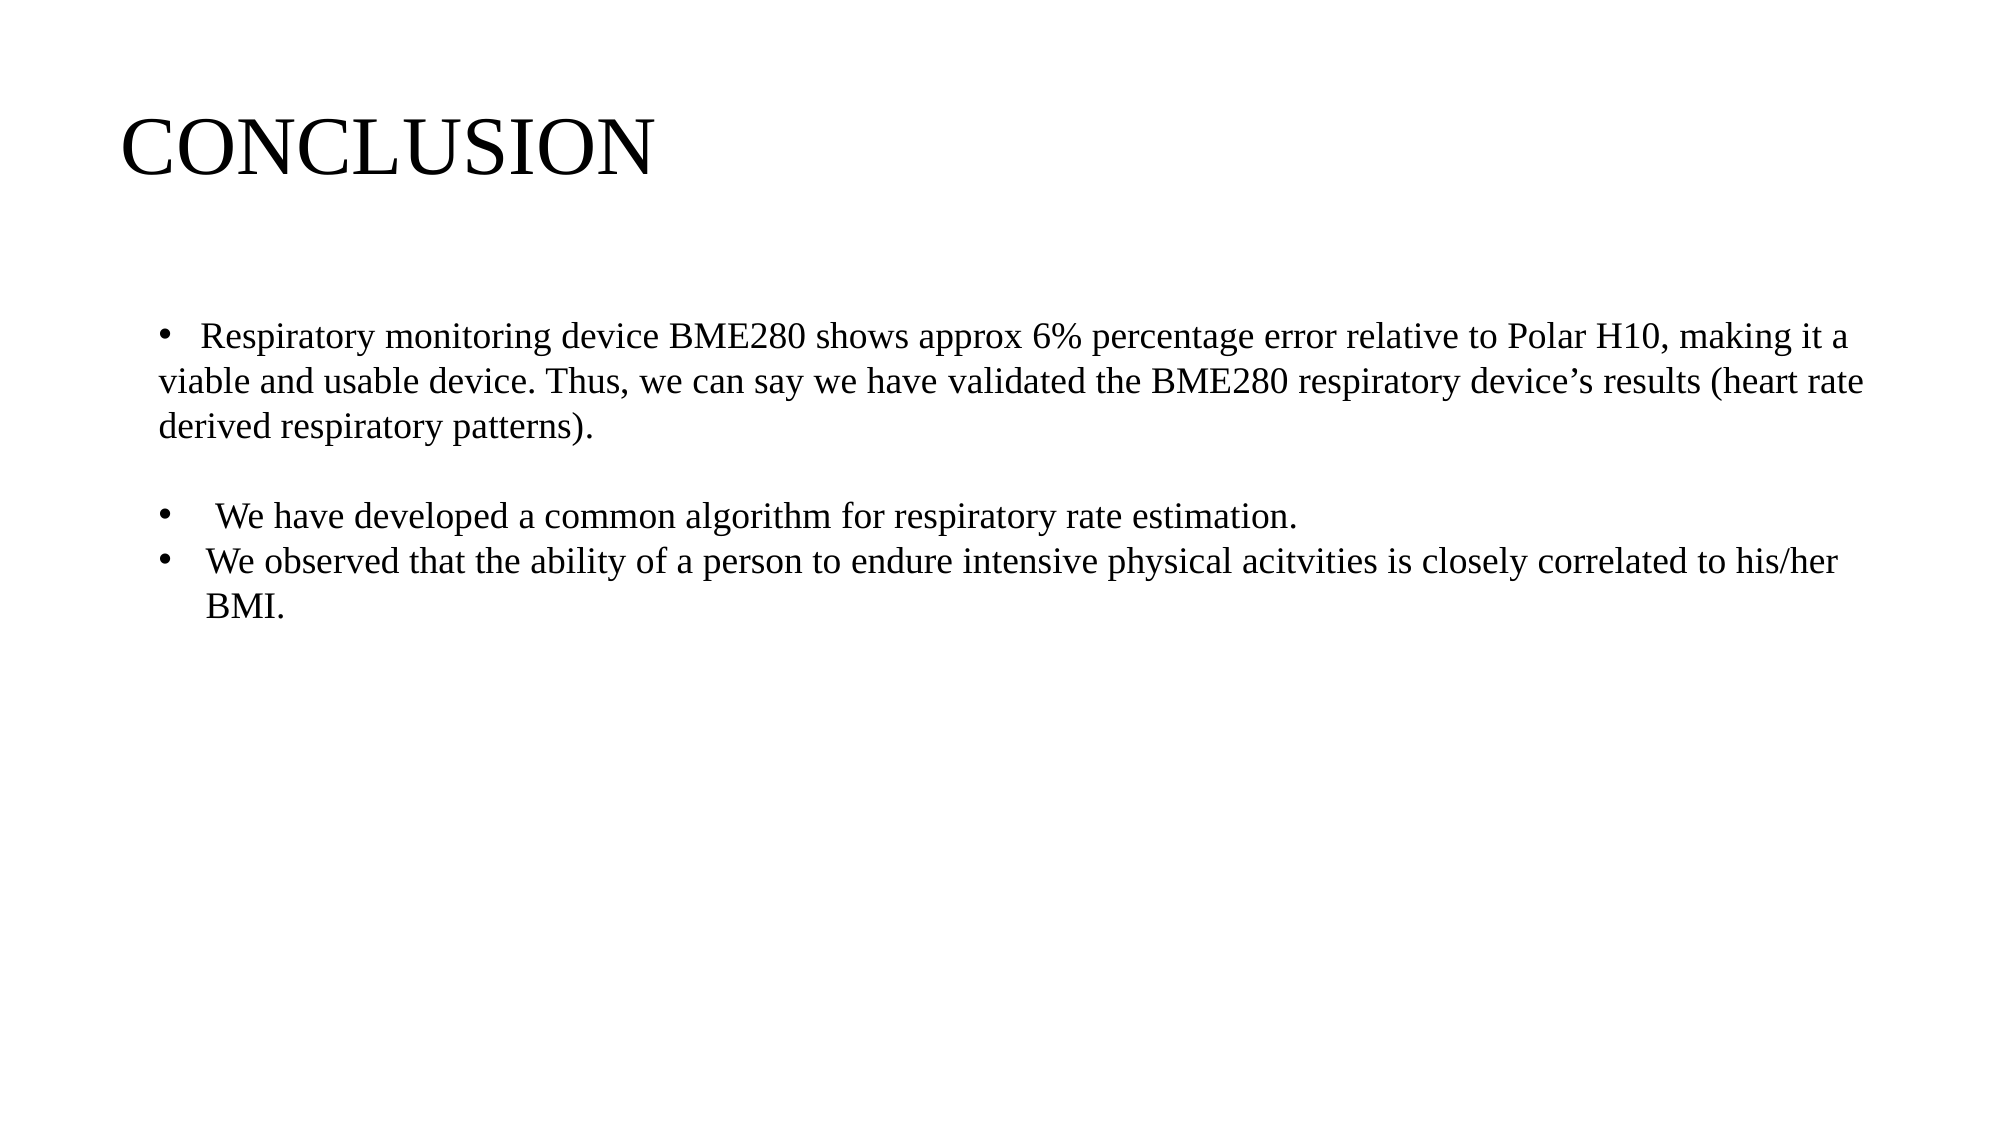

CONCLUSION
   Respiratory monitoring device BME280 shows approx 6% percentage error relative to Polar H10, making it a viable and usable device. Thus, we can say we have validated the BME280 respiratory device’s results (heart rate derived respiratory patterns).

 We have developed a common algorithm for respiratory rate estimation.
We observed that the ability of a person to endure intensive physical acitvities is closely correlated to his/her BMI.